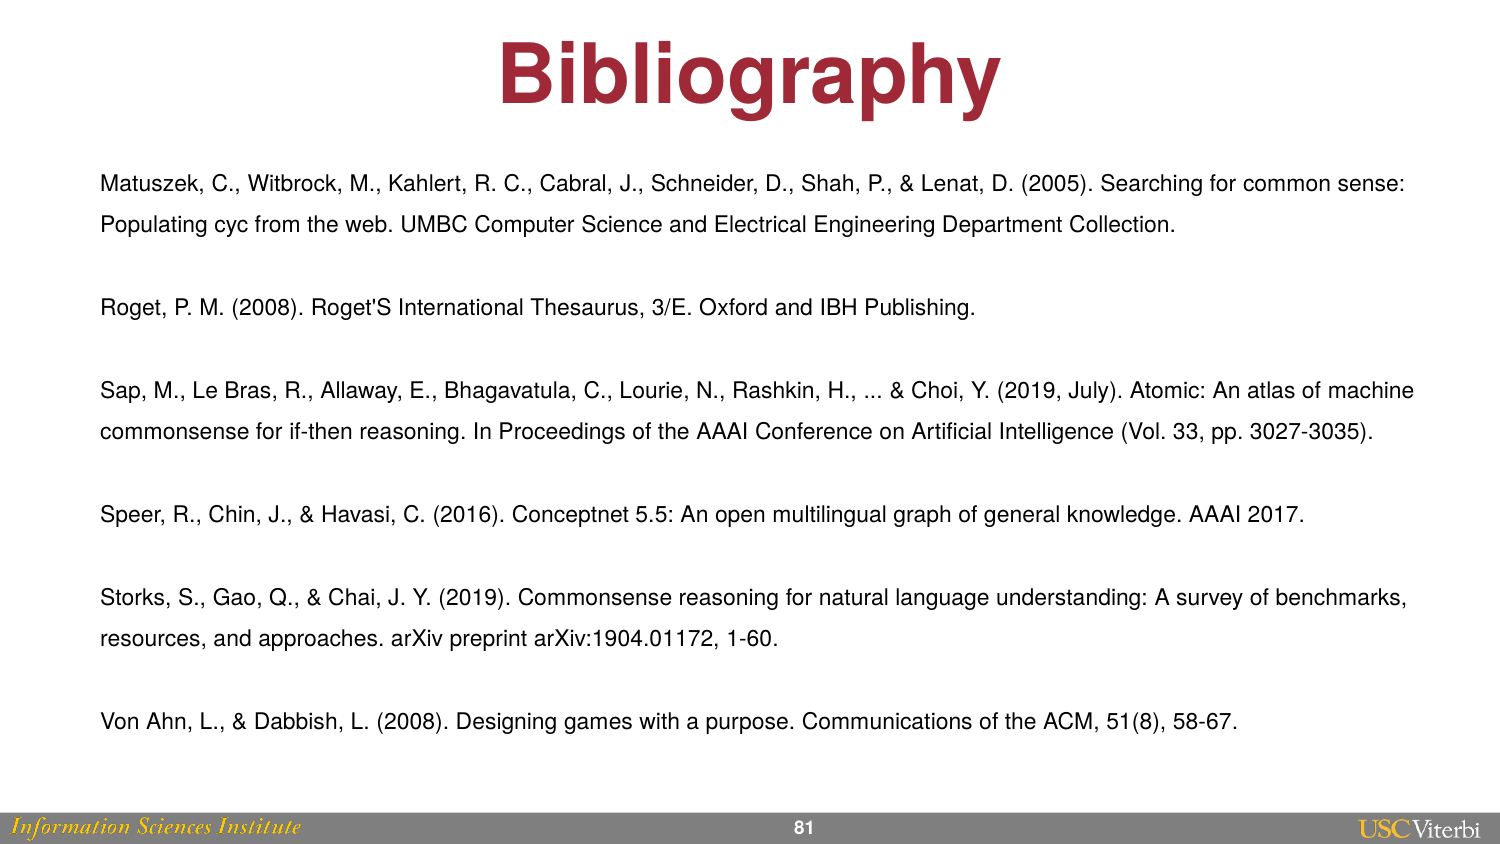

# Bibliography
Matuszek, C., Witbrock, M., Kahlert, R. C., Cabral, J., Schneider, D., Shah, P., & Lenat, D. (2005). Searching for common sense: Populating cyc from the web. UMBC Computer Science and Electrical Engineering Department Collection.
Roget, P. M. (2008). Roget'S International Thesaurus, 3/E. Oxford and IBH Publishing.
Sap, M., Le Bras, R., Allaway, E., Bhagavatula, C., Lourie, N., Rashkin, H., ... & Choi, Y. (2019, July). Atomic: An atlas of machine commonsense for if-then reasoning. In Proceedings of the AAAI Conference on Artificial Intelligence (Vol. 33, pp. 3027-3035).
Speer, R., Chin, J., & Havasi, C. (2016). Conceptnet 5.5: An open multilingual graph of general knowledge. AAAI 2017.
Storks, S., Gao, Q., & Chai, J. Y. (2019). Commonsense reasoning for natural language understanding: A survey of benchmarks, resources, and approaches. arXiv preprint arXiv:1904.01172, 1-60.
Von Ahn, L., & Dabbish, L. (2008). Designing games with a purpose. Communications of the ACM, 51(8), 58-67.
81